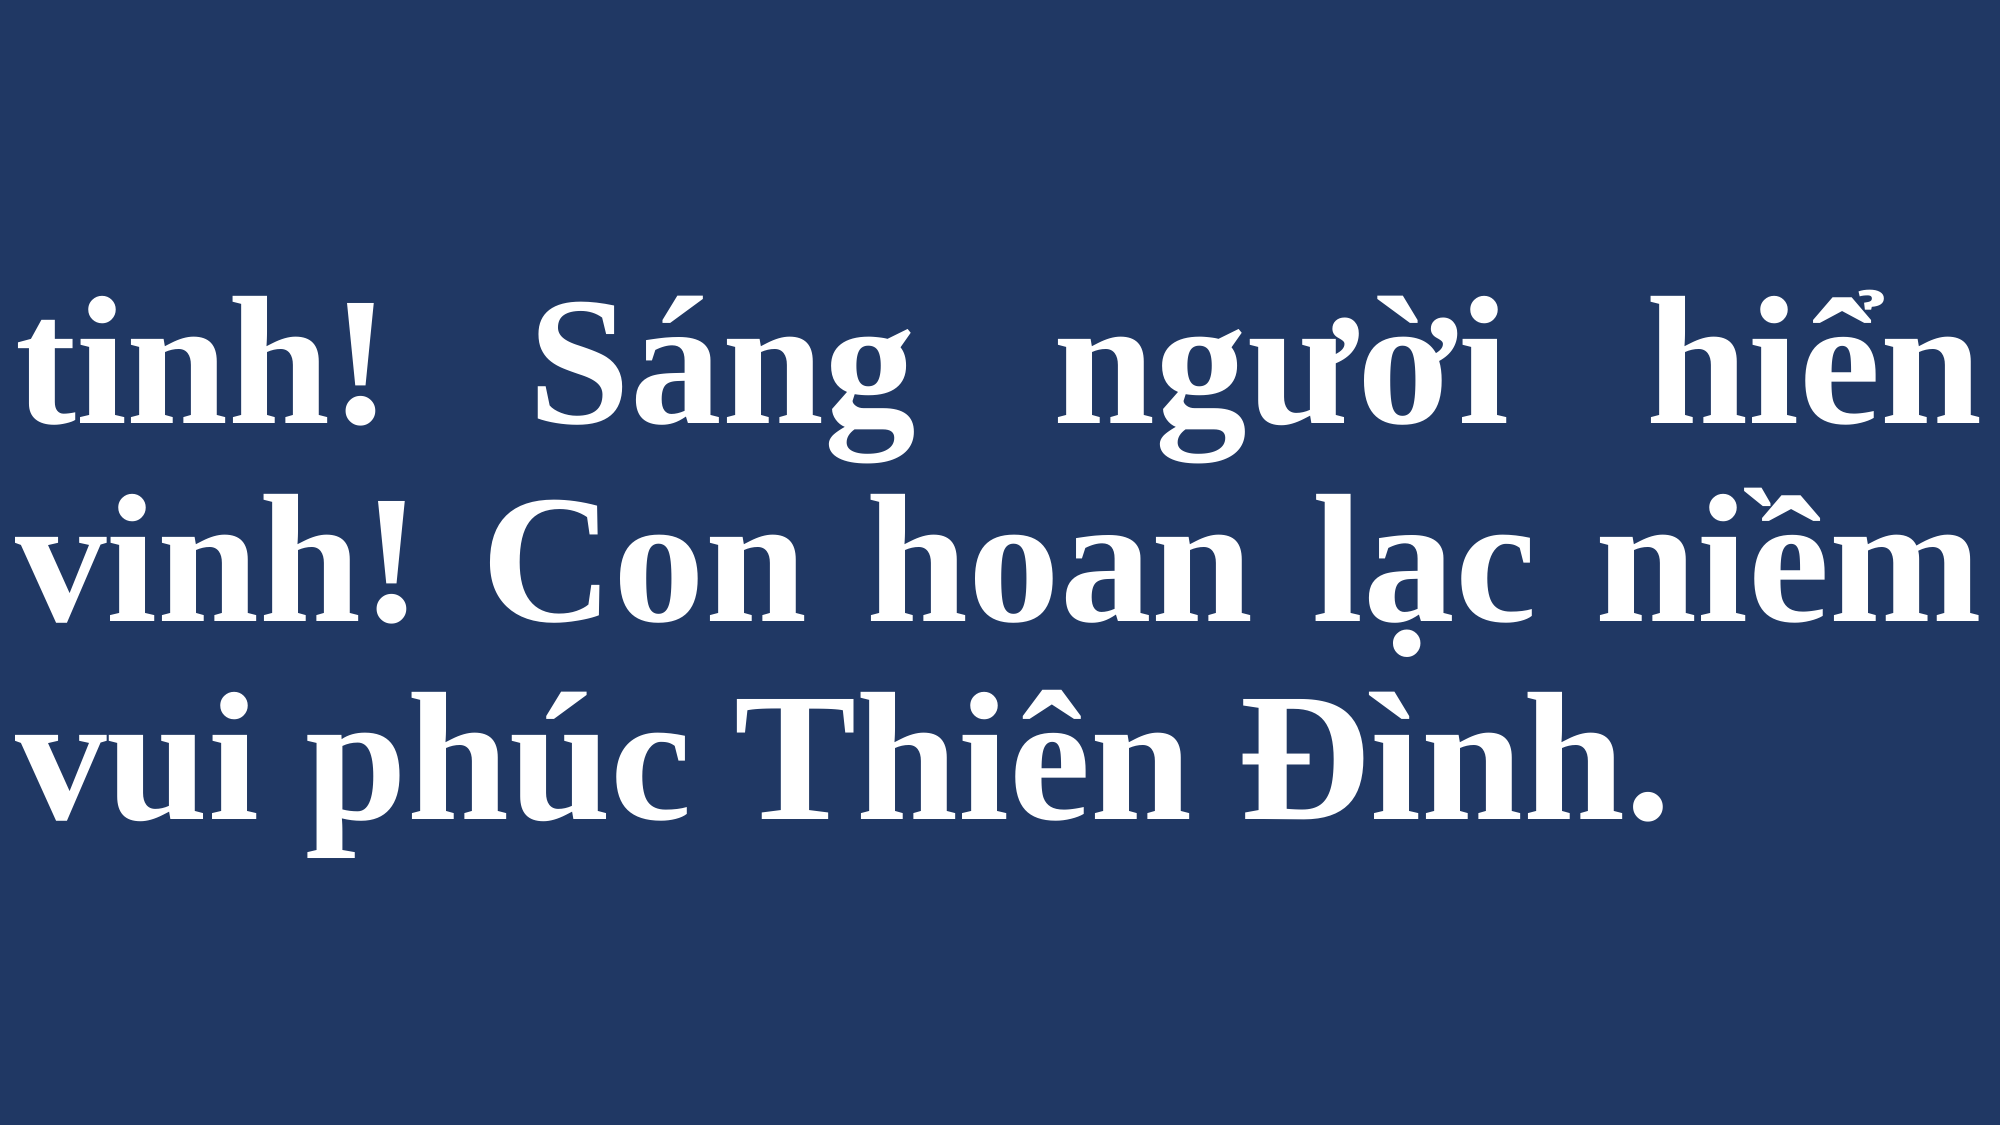

# tinh! Sáng người hiển vinh! Con hoan lạc niềm vui phúc Thiên Đình.